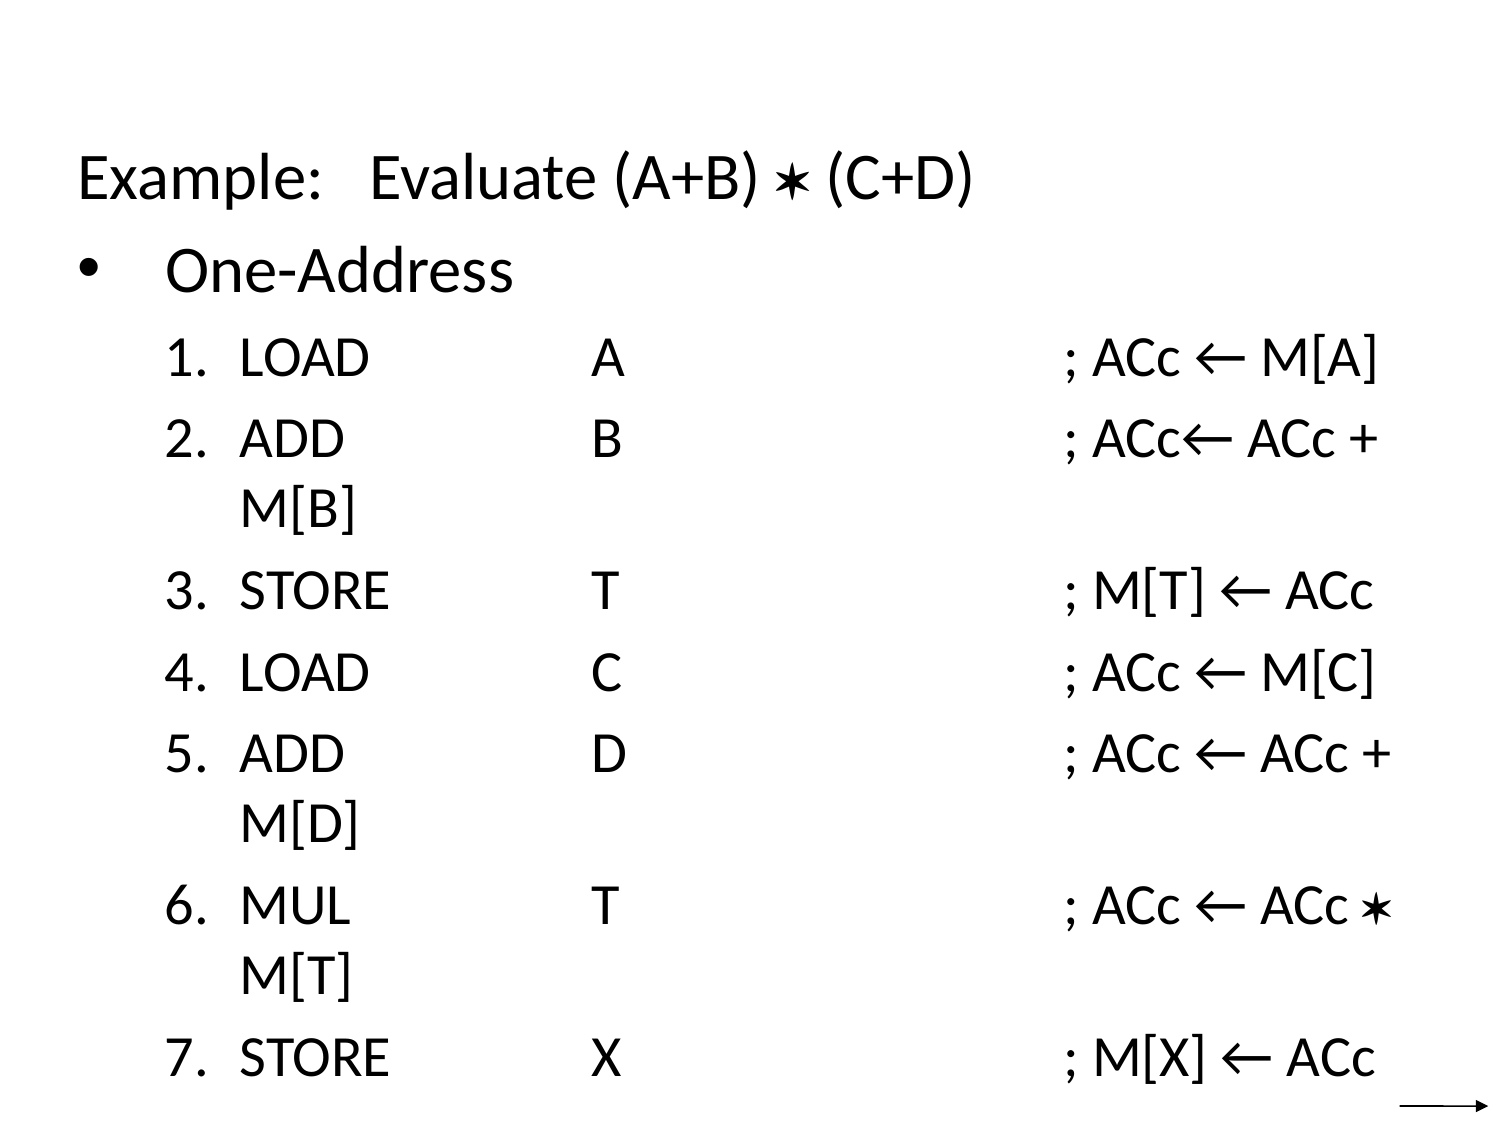

Example:   Evaluate (A+B) ∗ (C+D)
One-Address
LOAD	A	; ACc ← M[A]
ADD	B	; ACc← ACc + M[B]
STORE	T	; M[T] ← ACc
LOAD	C	; ACc ← M[C]
ADD	D	; ACc ← ACc + M[D]
MUL	T	; ACc ← ACc ∗ M[T]
STORE	X	; M[X] ← ACc